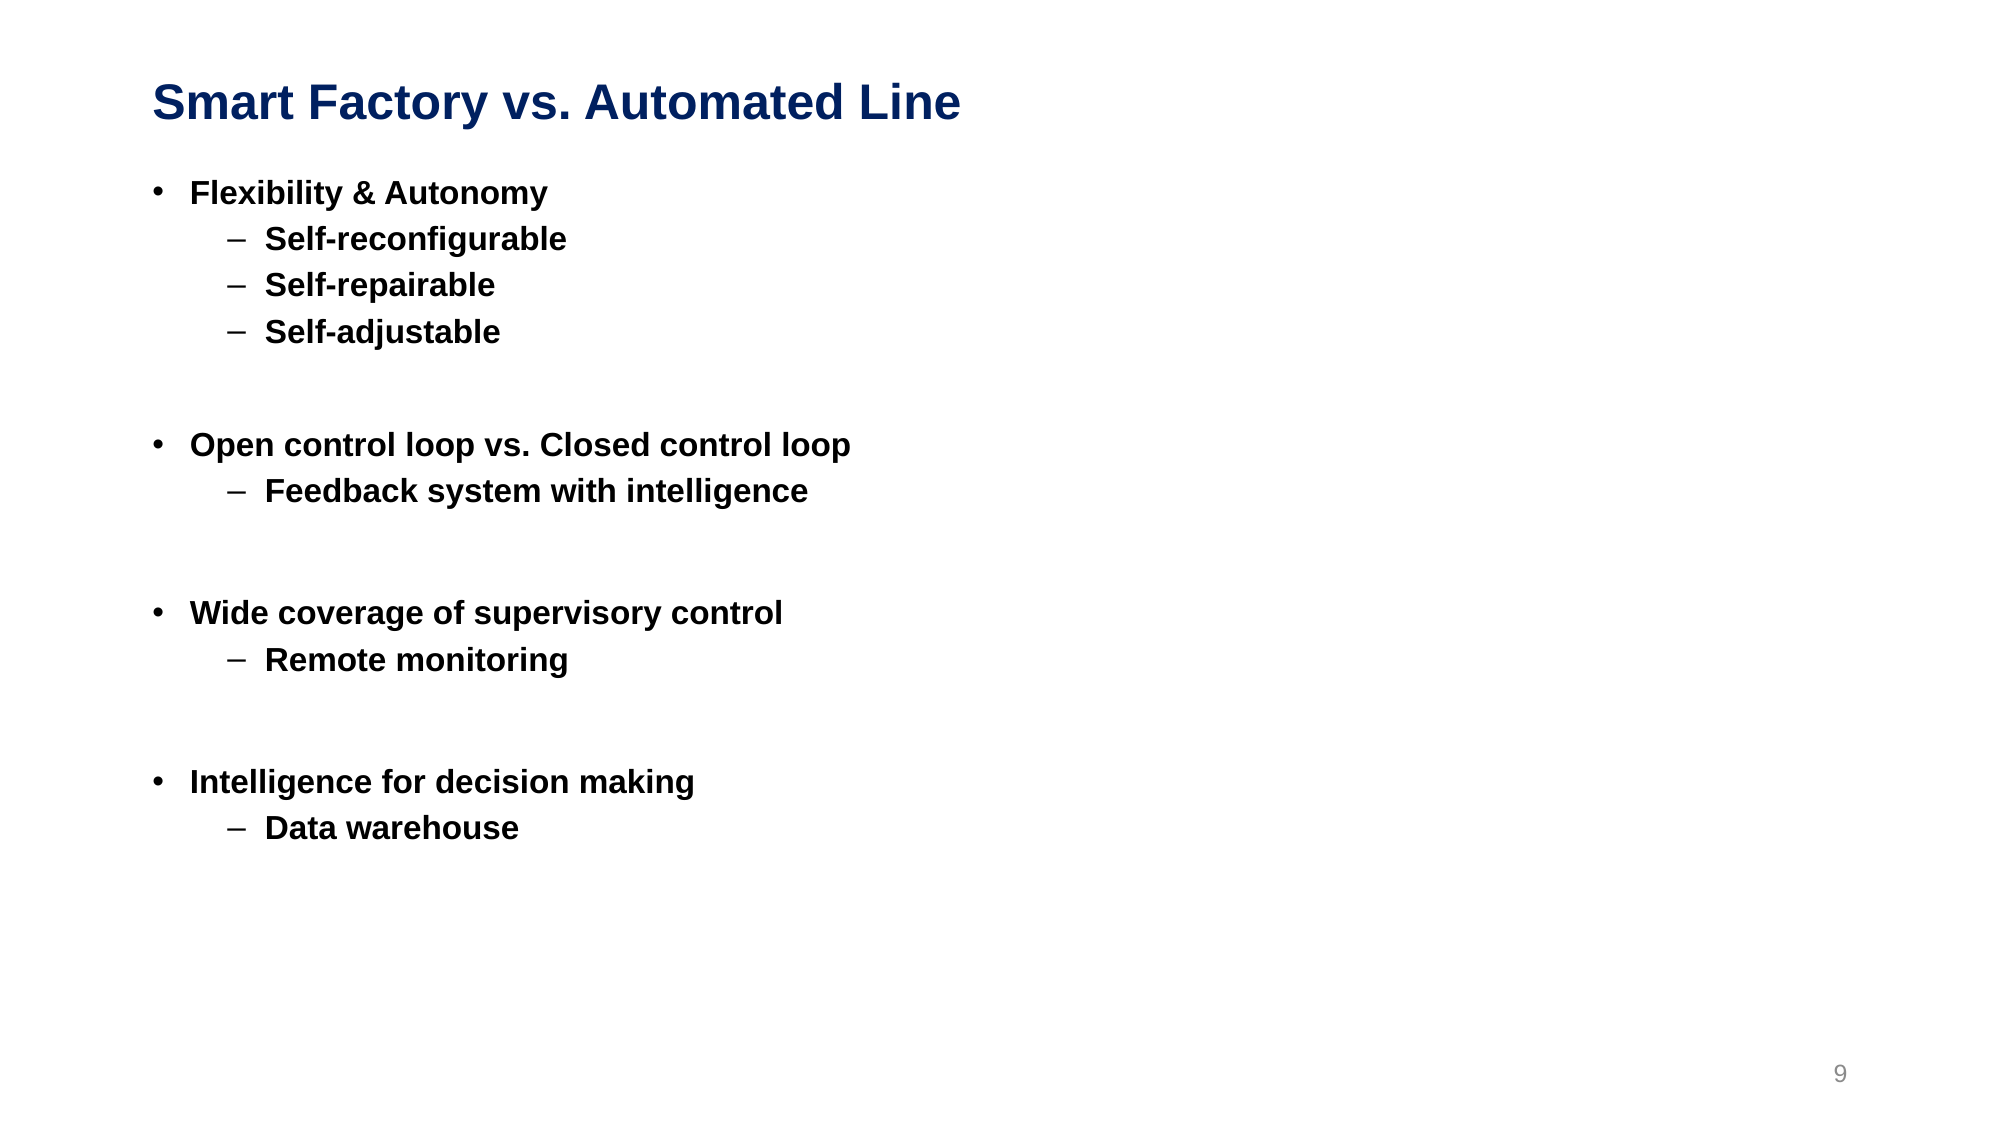

# Smart Factory vs. Automated Line
Flexibility & Autonomy
Self-reconfigurable
Self-repairable
Self-adjustable

Open control loop vs. Closed control loop
Feedback system with intelligence

Wide coverage of supervisory control
Remote monitoring

Intelligence for decision making
Data warehouse

9